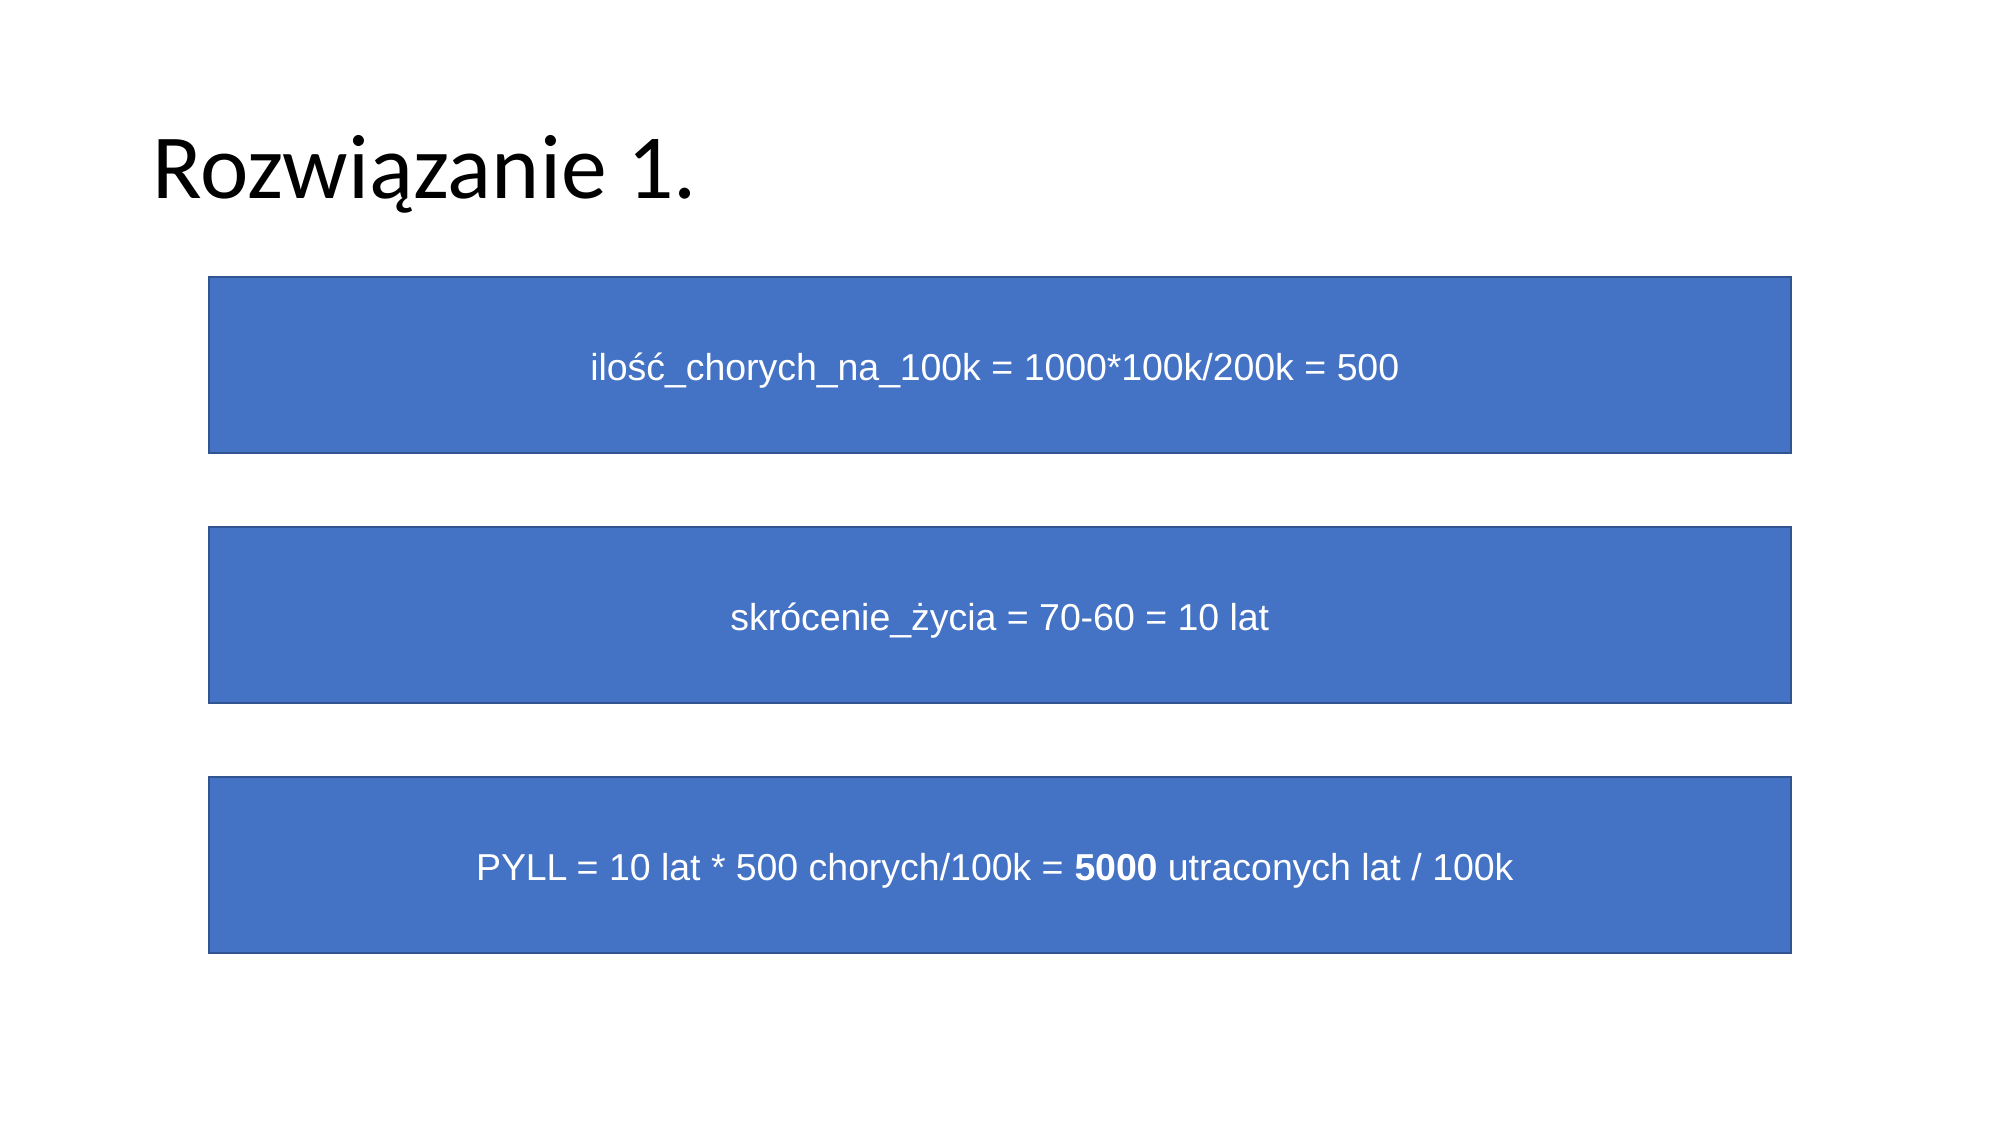

# Rozwiązanie 1.
ilość_chorych_na_100k = 1000*100k/200k = 500
skrócenie_życia = 70-60 = 10 lat
PYLL = 10 lat * 500 chorych/100k = 5000 utraconych lat / 100k